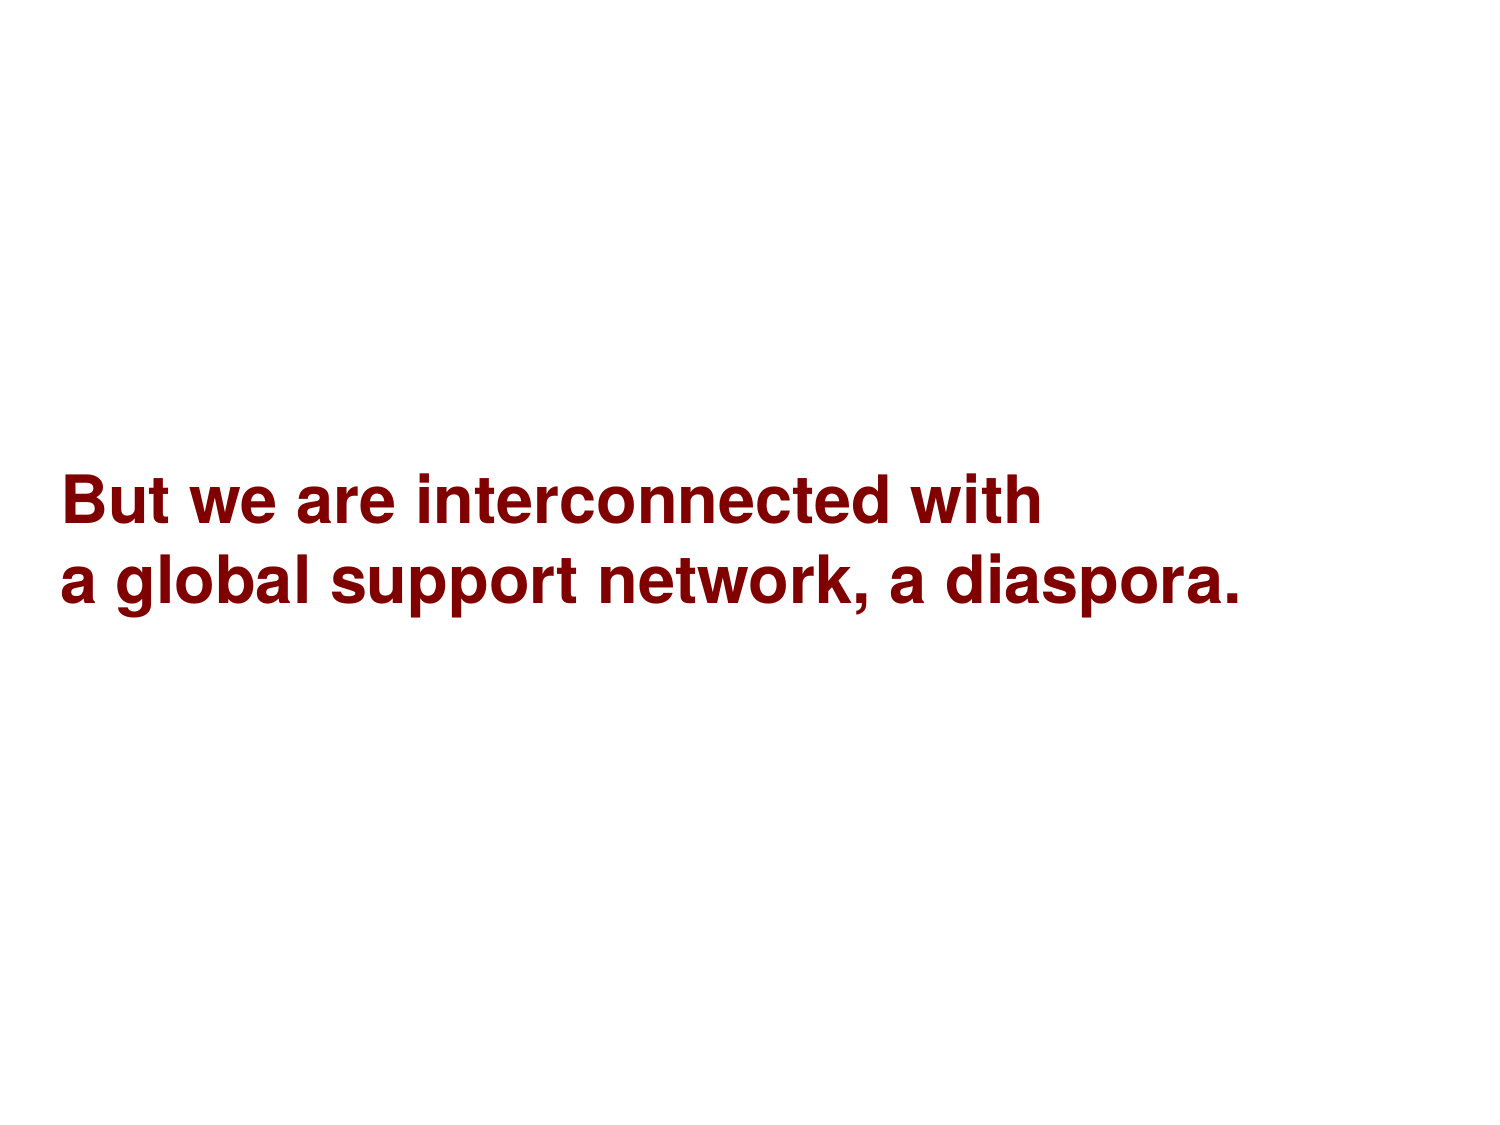

But we are interconnected with
a global support network, a diaspora.